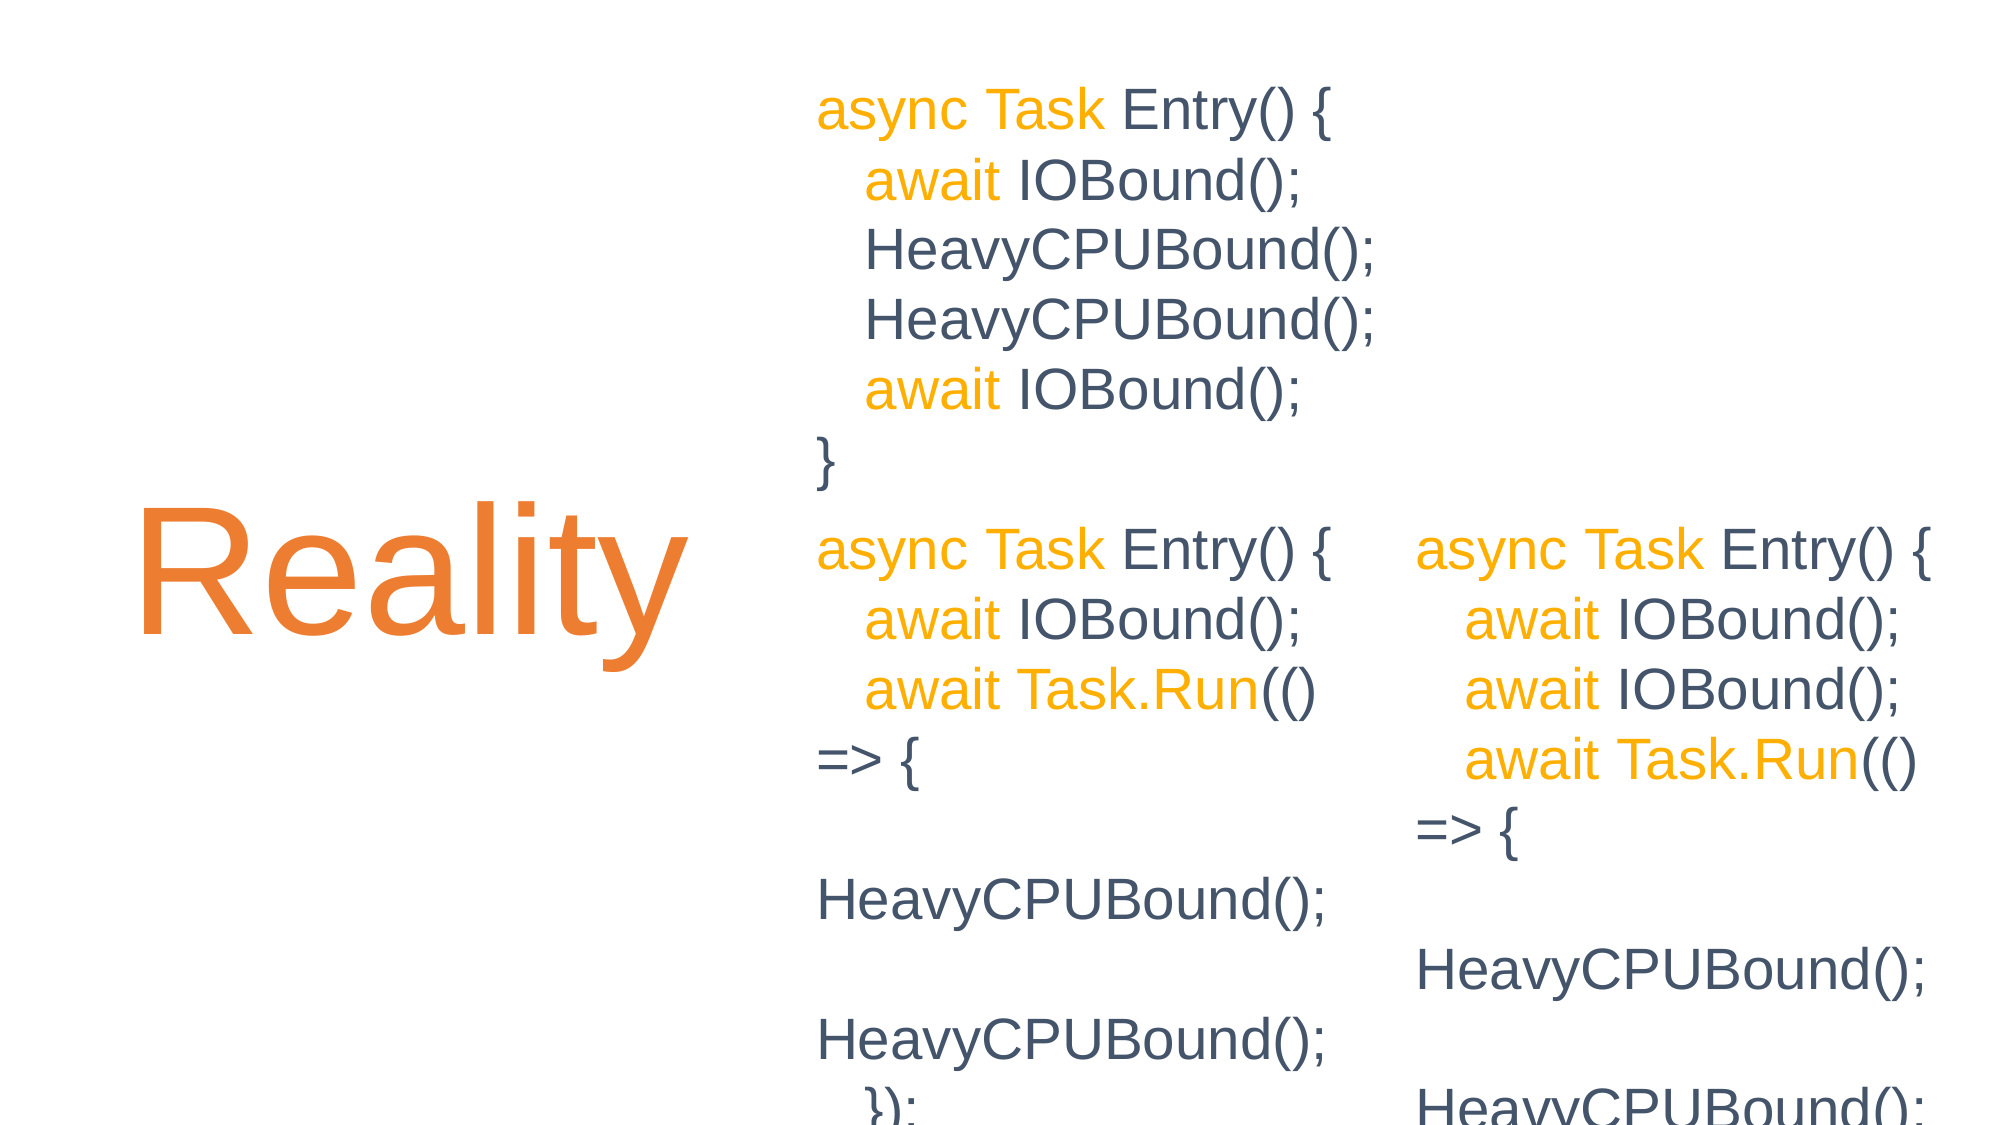

async Task Entry() {
   await IOBound();
   HeavyCPUBound();
   HeavyCPUBound();
   await IOBound();
}
Reality
async Task Entry() {
   await IOBound();
   await Task.Run(() => {
      HeavyCPUBound();
      HeavyCPUBound();
   });
   await IOBound();
}
async Task Entry() {
   await IOBound();
   await IOBound();
   await Task.Run(() => {
      HeavyCPUBound();
      HeavyCPUBound();
   });
}